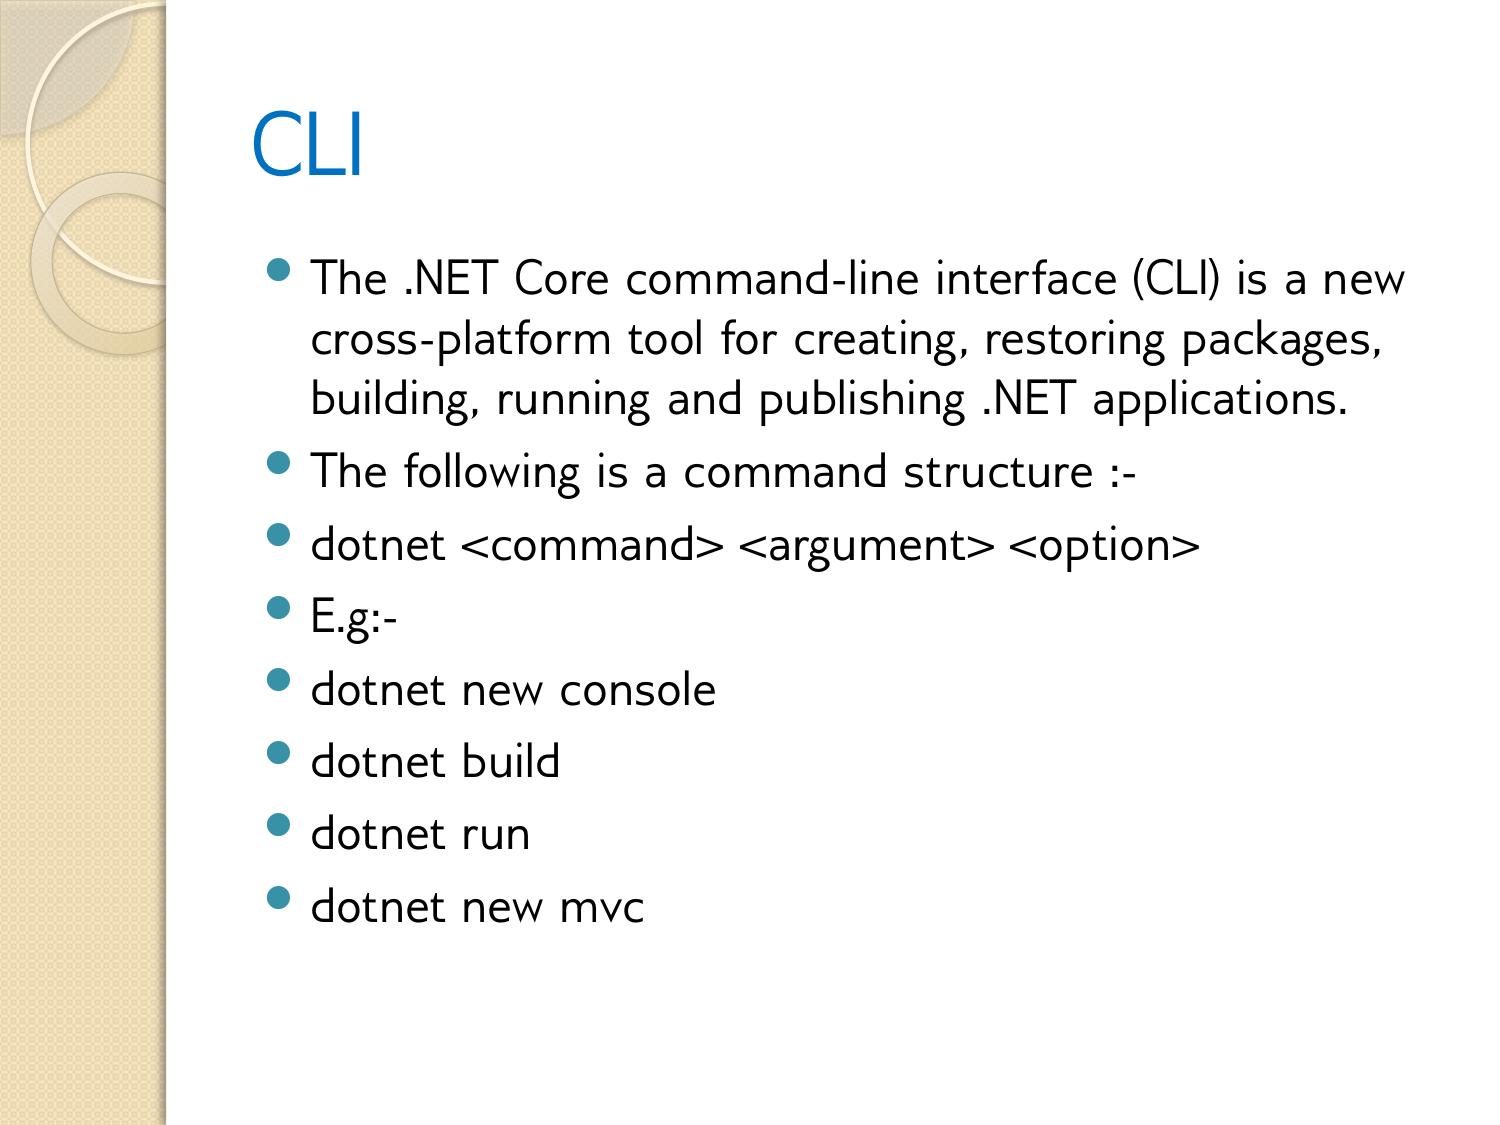

# CLI
The .NET Core command-line interface (CLI) is a new cross-platform tool for creating, restoring packages, building, running and publishing .NET applications.
The following is a command structure :-
dotnet <command> <argument> <option>
E.g:-
dotnet new console
dotnet build
dotnet run
dotnet new mvc